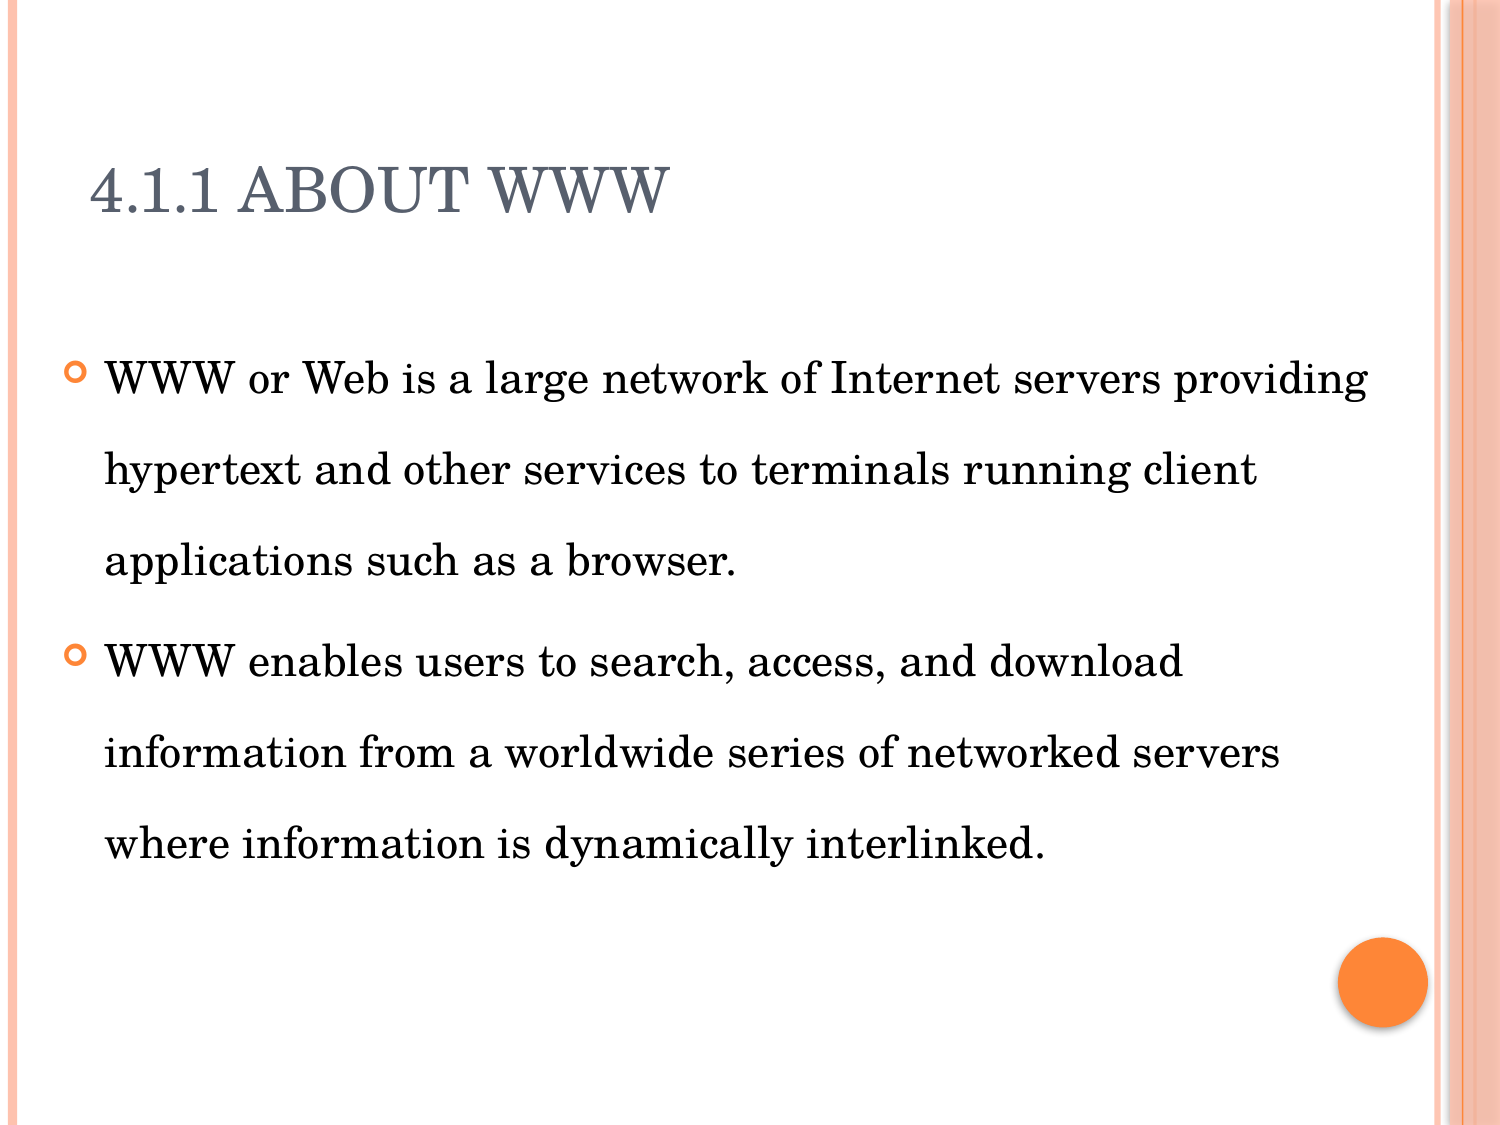

# 4.1.1 ABOUT WWW
WWW or Web is a large network of Internet servers providing hypertext and other services to terminals running client applications such as a browser.
WWW enables users to search, access, and download information from a worldwide series of networked servers where information is dynamically interlinked.